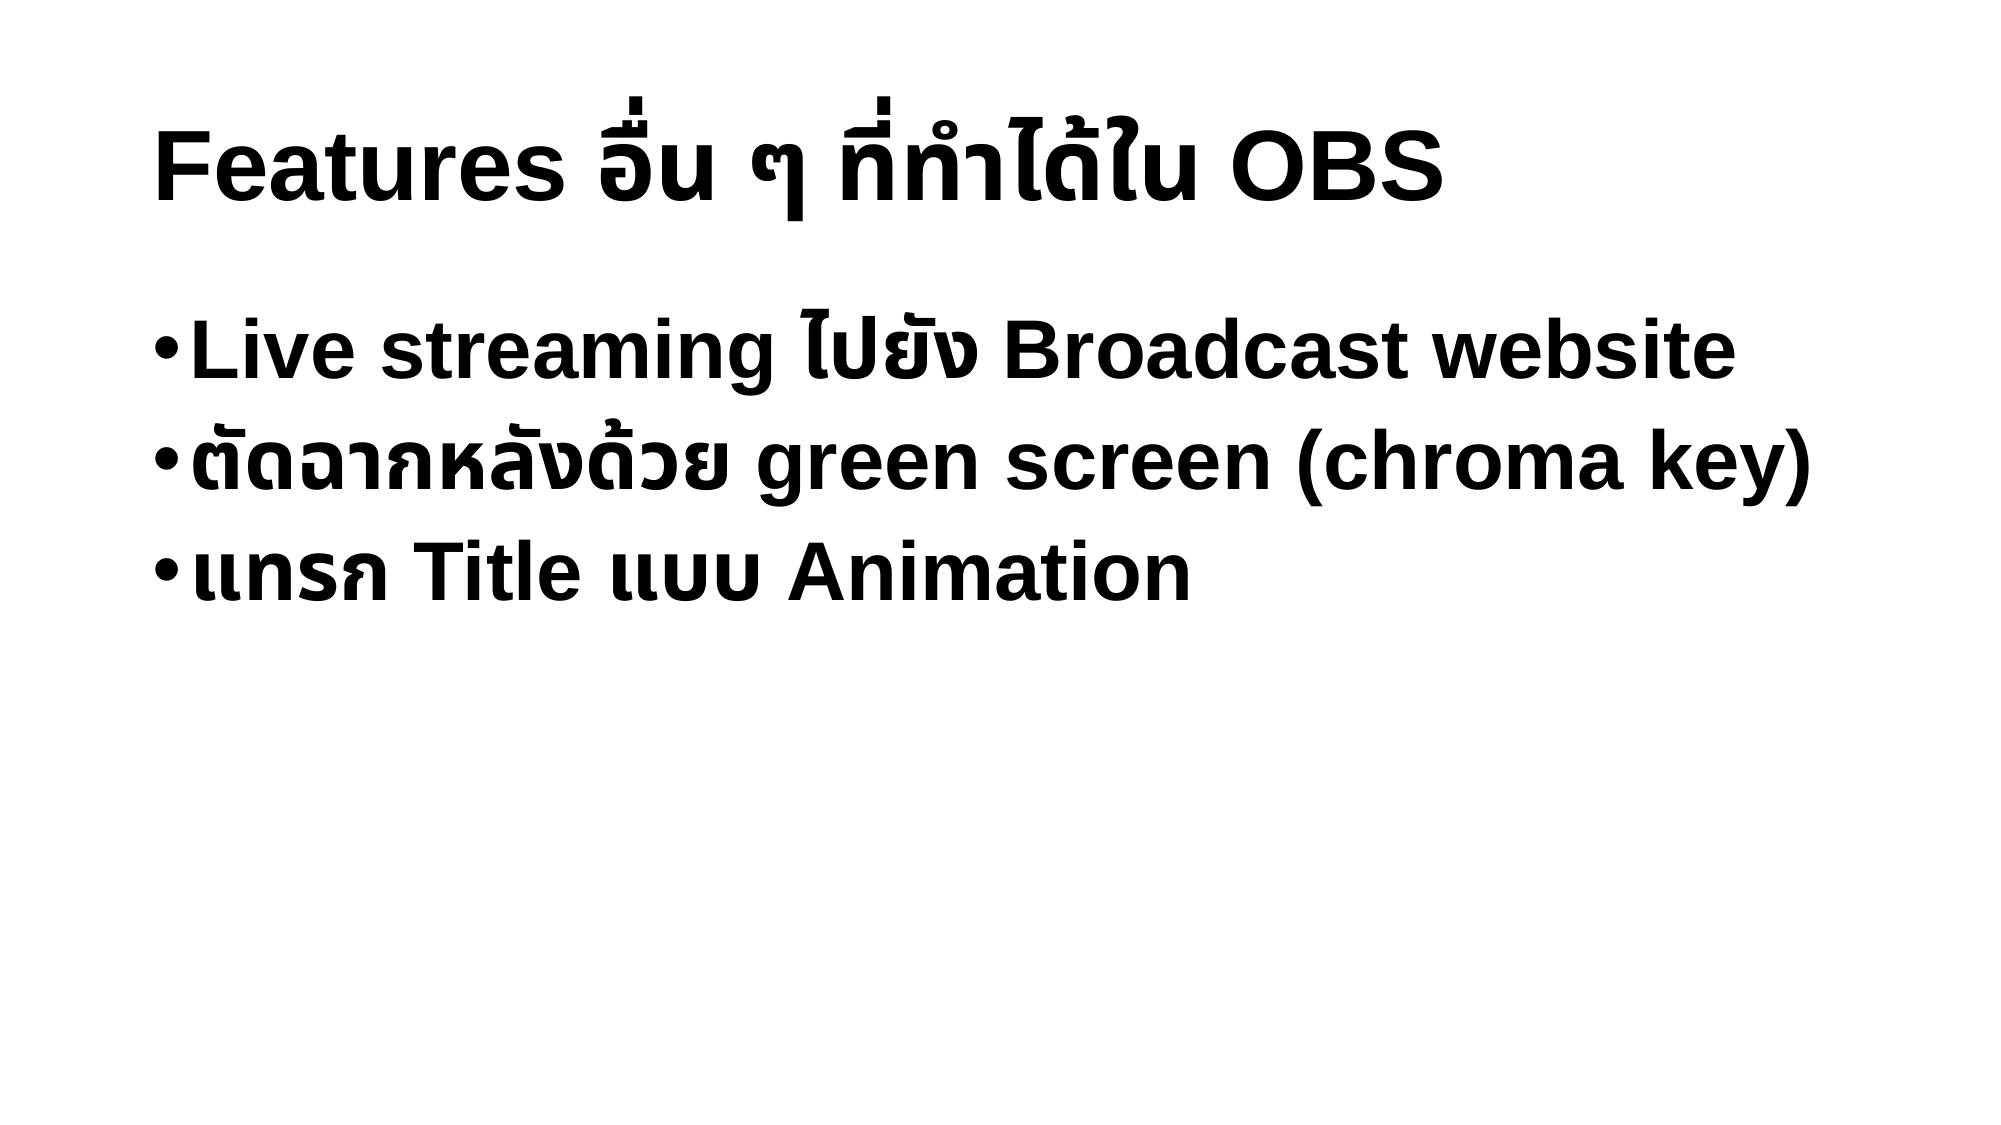

# Features อื่น ๆ ที่ทำได้ใน OBS
Live streaming ไปยัง Broadcast website
ตัดฉากหลังด้วย green screen (chroma key)
แทรก Title แบบ Animation